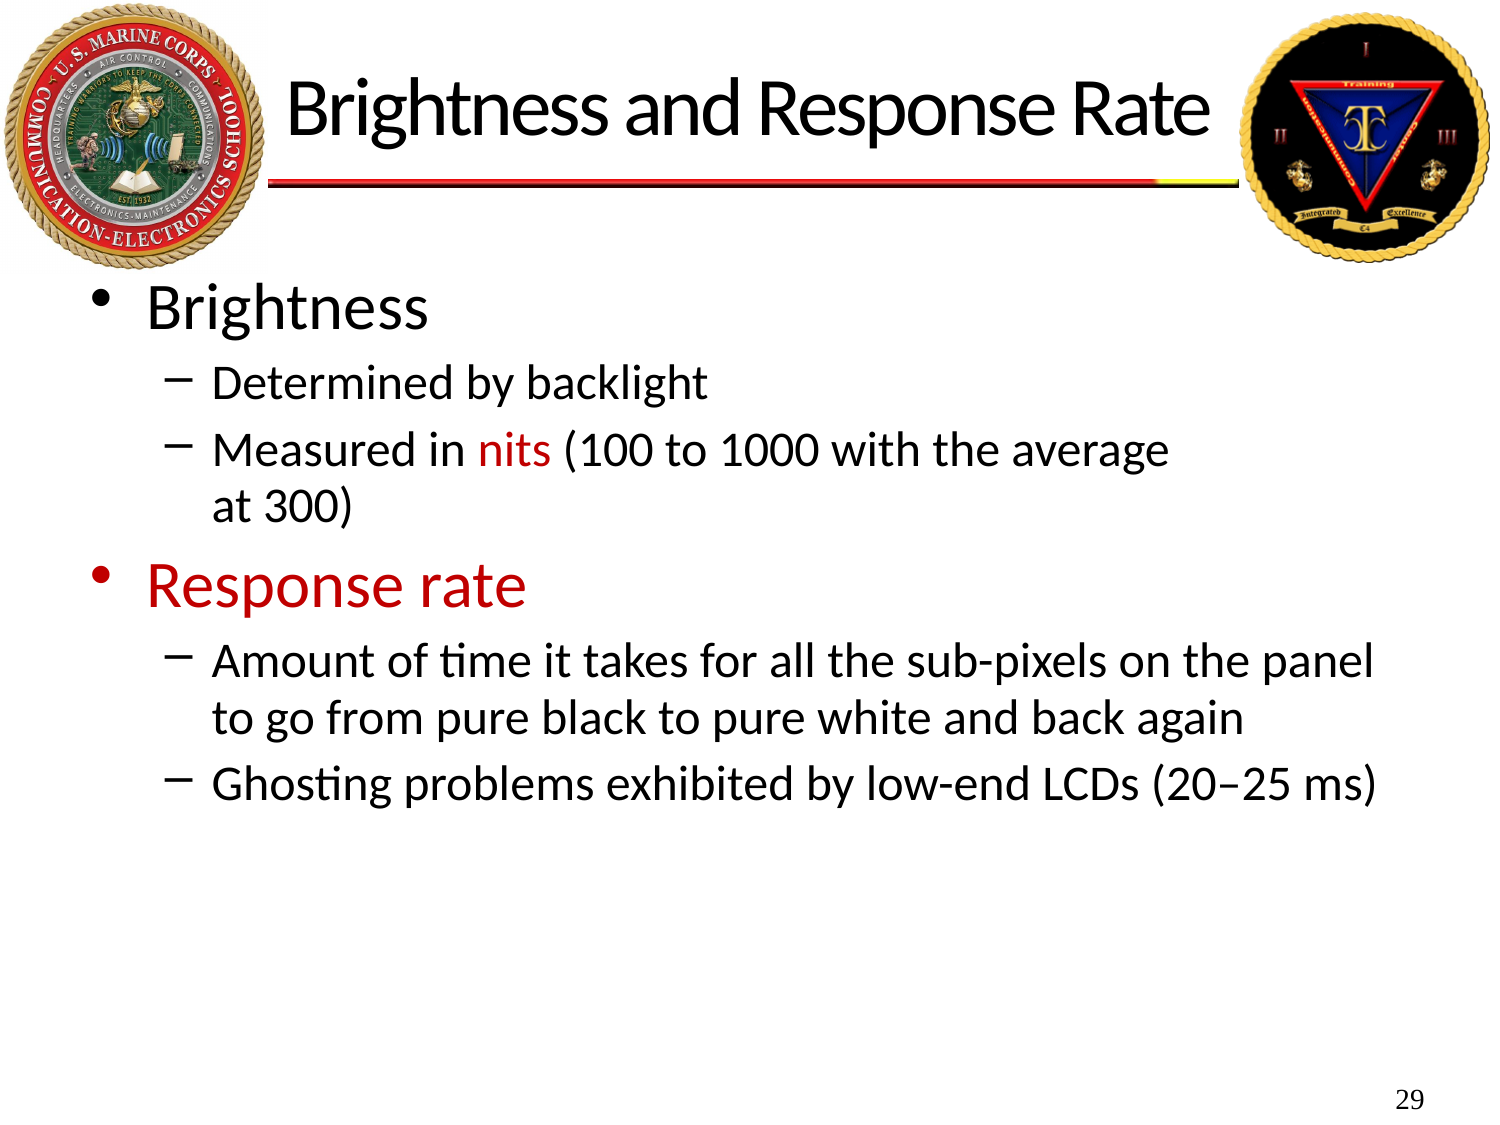

# Brightness and Response Rate

Brightness
Determined by backlight
Measured in nits (100 to 1000 with the average
at 300)
Response rate
Amount of time it takes for all the sub-pixels on the panel to go from pure black to pure white and back again
Ghosting problems exhibited by low-end LCDs (20–25 ms)